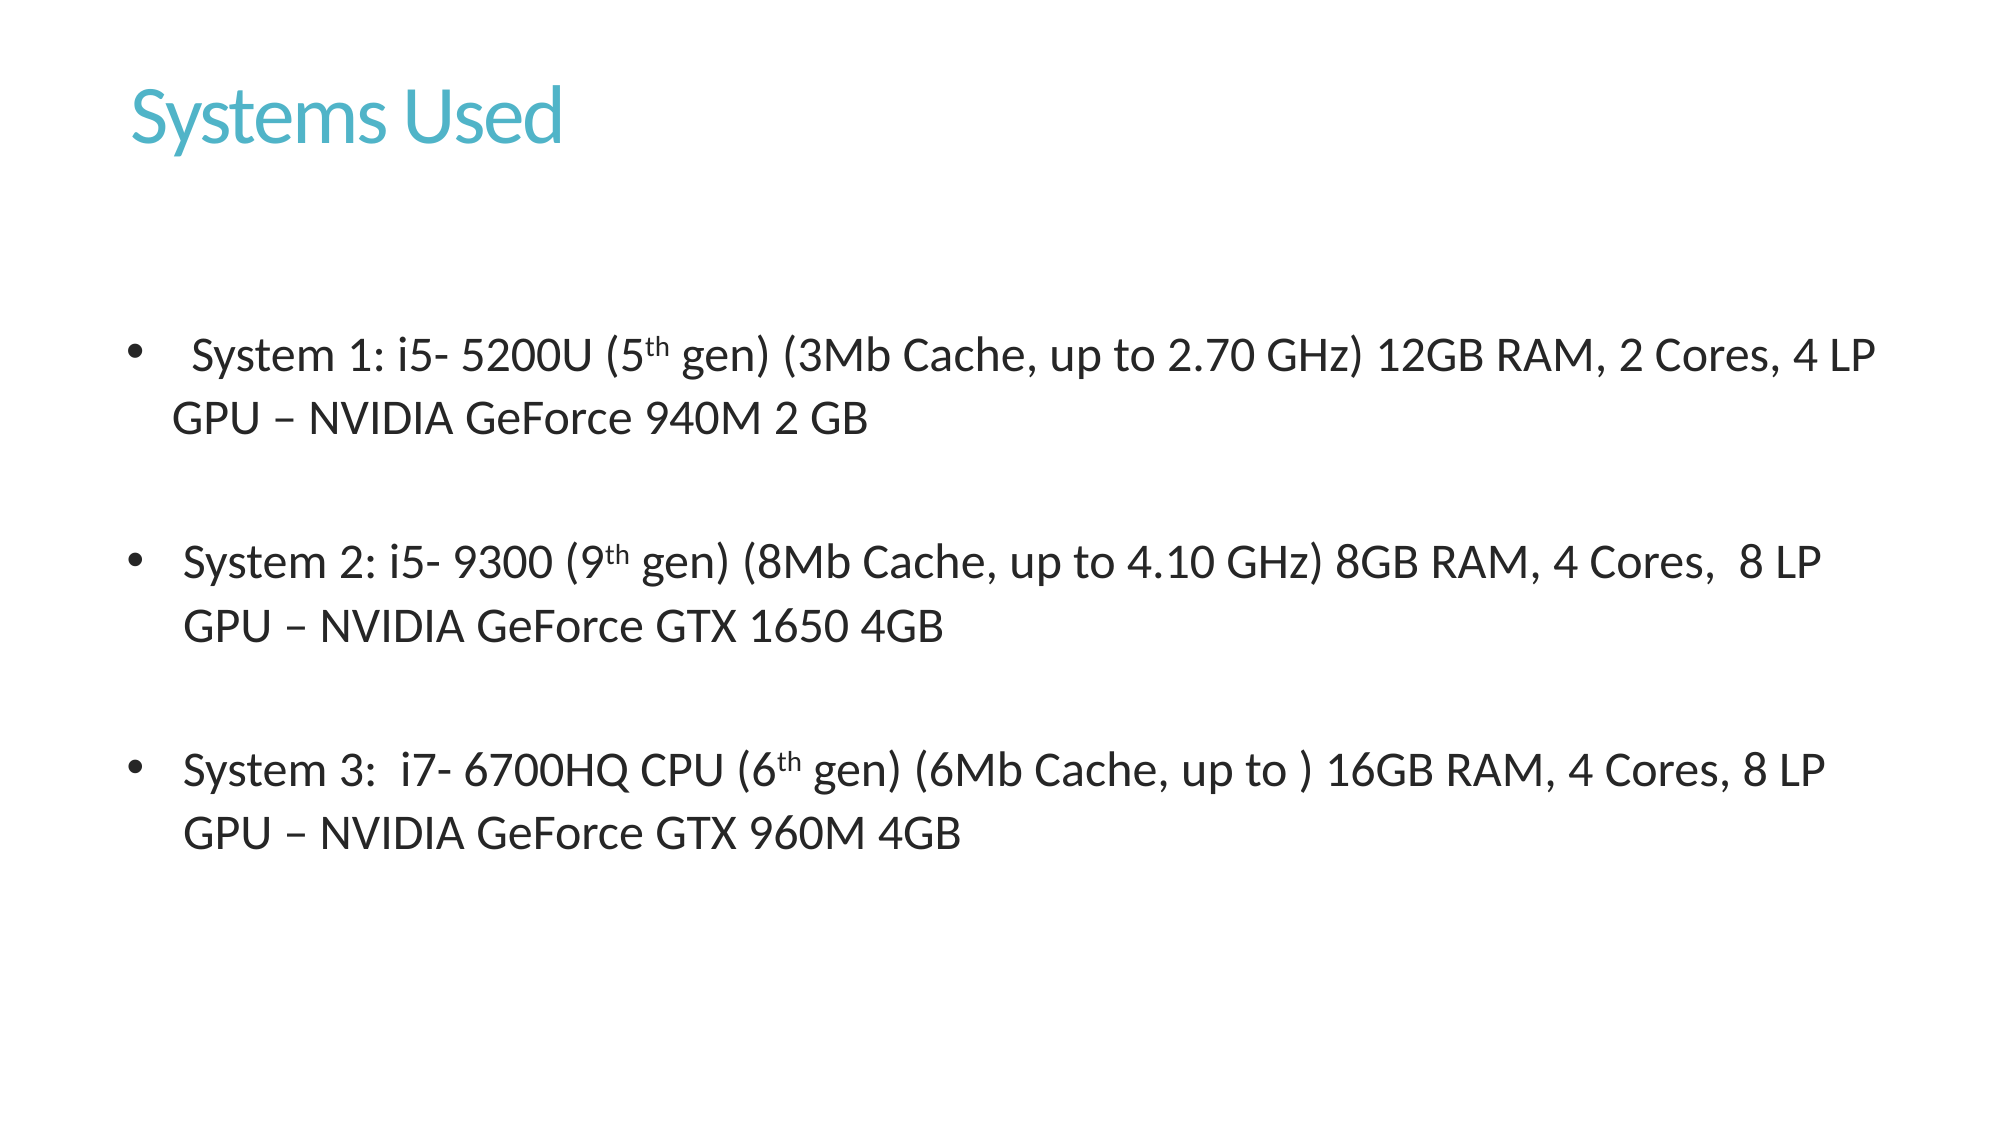

Systems Used

    System 1: i5- 5200U (5th gen) (3Mb Cache, up to 2.70 GHz) 12GB RAM, 2 Cores, 4 LP
    GPU – NVIDIA GeForce 940M 2 GB

System 2: i5- 9300 (9th gen) (8Mb Cache, up to 4.10 GHz) 8GB RAM, 4 Cores,  8 LP
     GPU – NVIDIA GeForce GTX 1650 4GB

System 3:  i7- 6700HQ CPU (6th gen) (6Mb Cache, up to ) 16GB RAM, 4 Cores, 8 LP
     GPU – NVIDIA GeForce GTX 960M 4GB